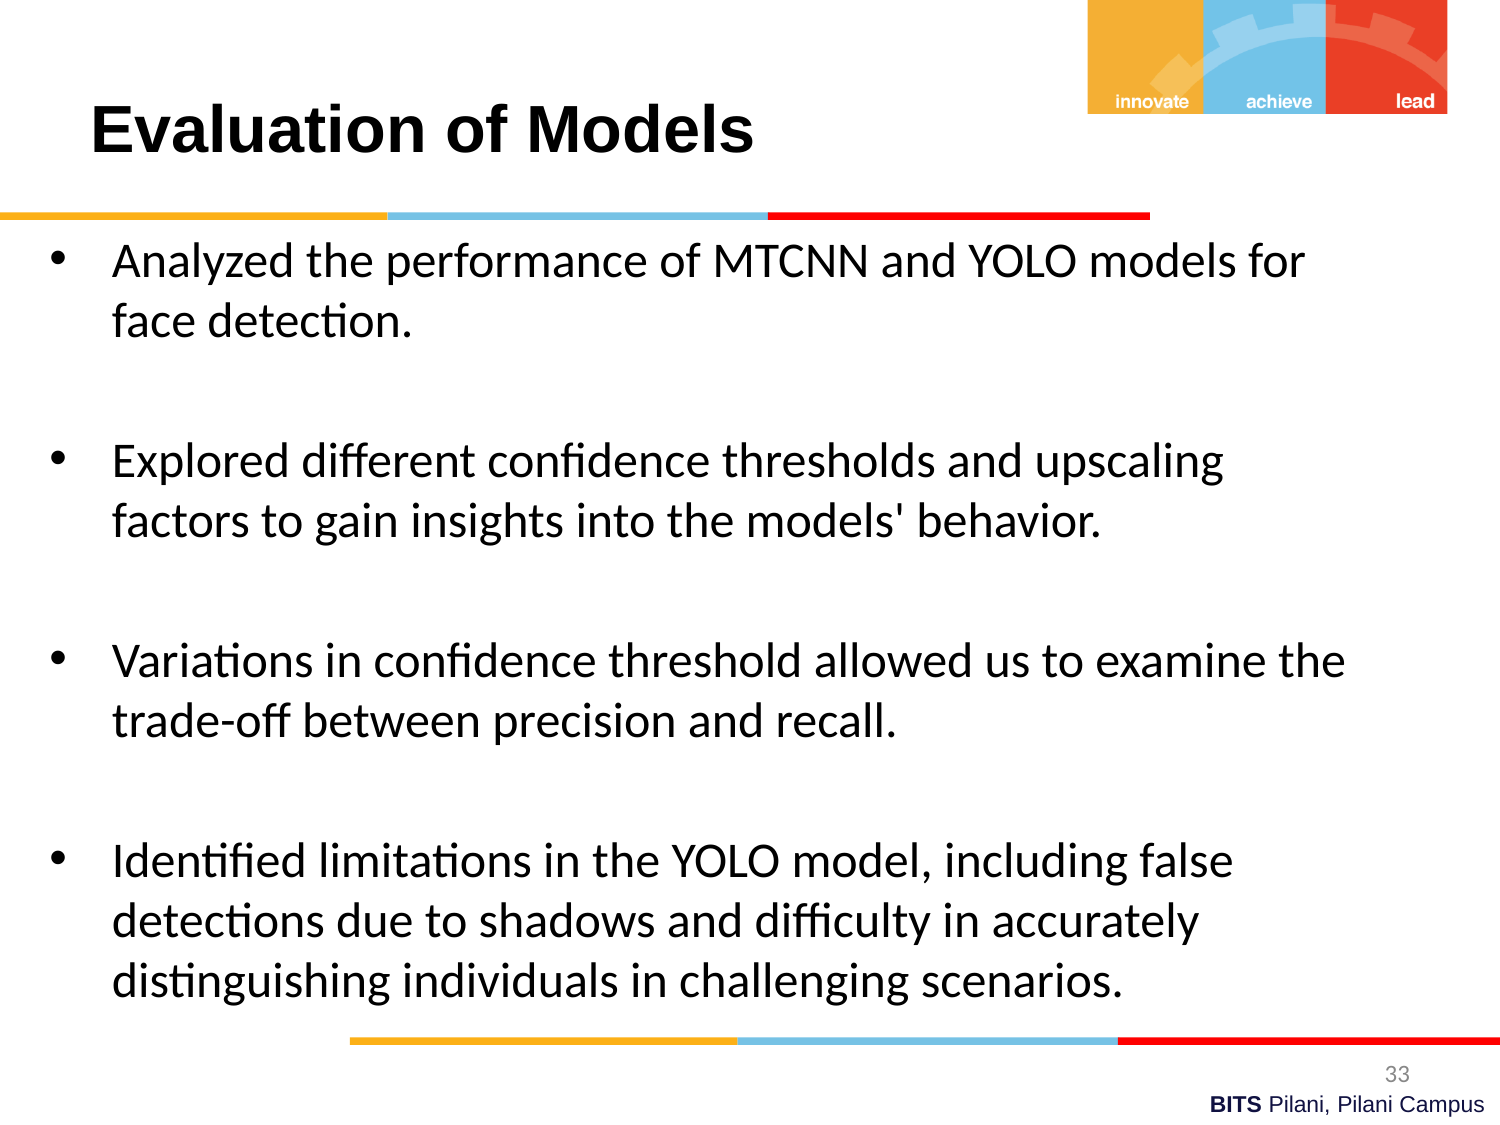

Evaluation of Models
Analyzed the performance of MTCNN and YOLO models for face detection.

Explored different confidence thresholds and upscaling factors to gain insights into the models' behavior.

Variations in confidence threshold allowed us to examine the trade-off between precision and recall.

Identified limitations in the YOLO model, including false detections due to shadows and difficulty in accurately distinguishing individuals in challenging scenarios.
33